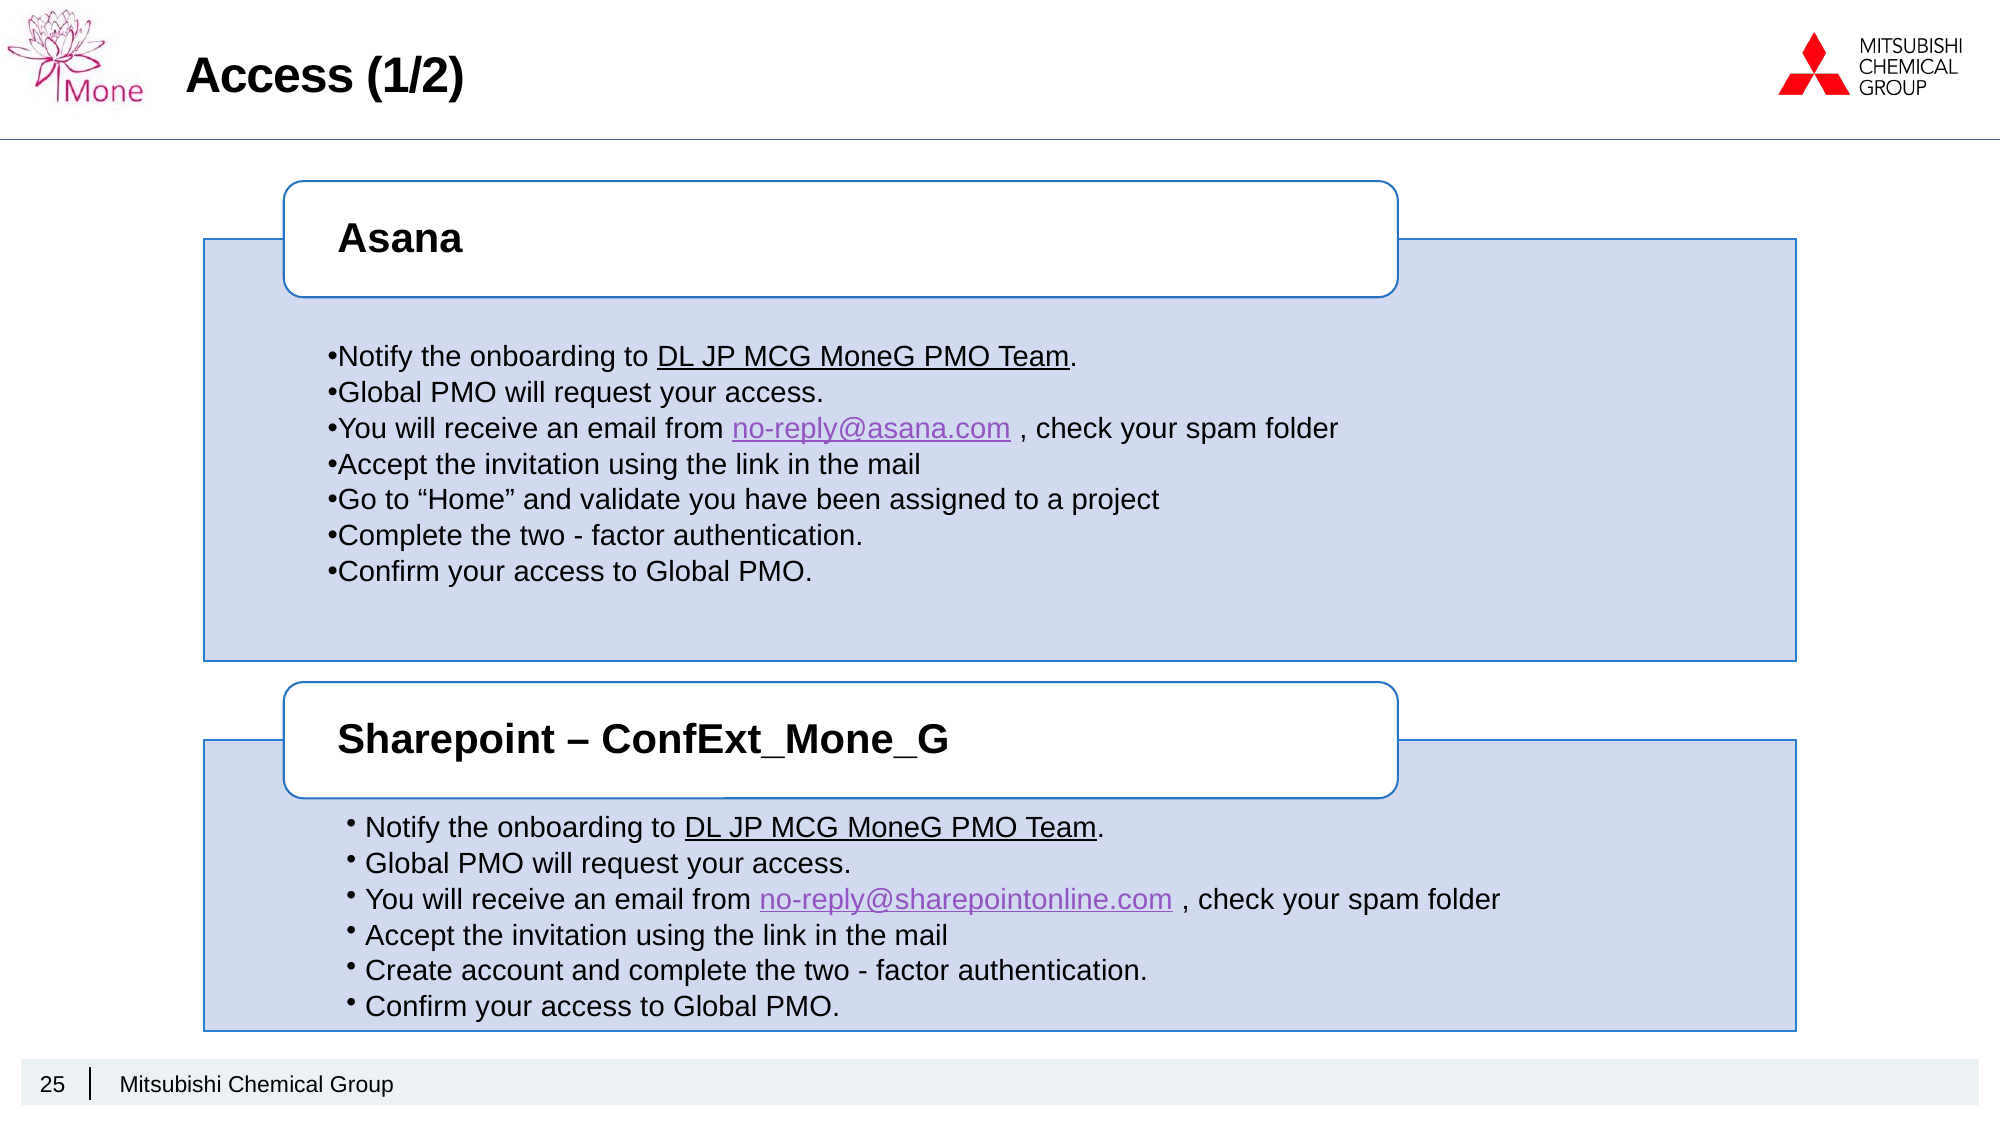

# Access (1/2)

Notify the onboarding to DL JP MCG MoneG PMO Team.
Global PMO will request your access.
You will receive an email from no-reply@asana.com , check your spam folder ​
Accept the invitation using the link in the mail ​
Go to “Home” and validate you have been assigned to a project
Complete the two - factor authentication.
Confirm your access to Global PMO.
Asana

Notify the onboarding to DL JP MCG MoneG PMO Team.
Global PMO will request your access.
You will receive an email from no-reply@sharepointonline.com , check your spam folder ​
Accept the invitation using the link in the mail ​
Create account and complete the two - factor authentication.
Confirm your access to Global PMO.
Sharepoint – ConfExt_Mone_G
25
Mitsubishi Chemical Group